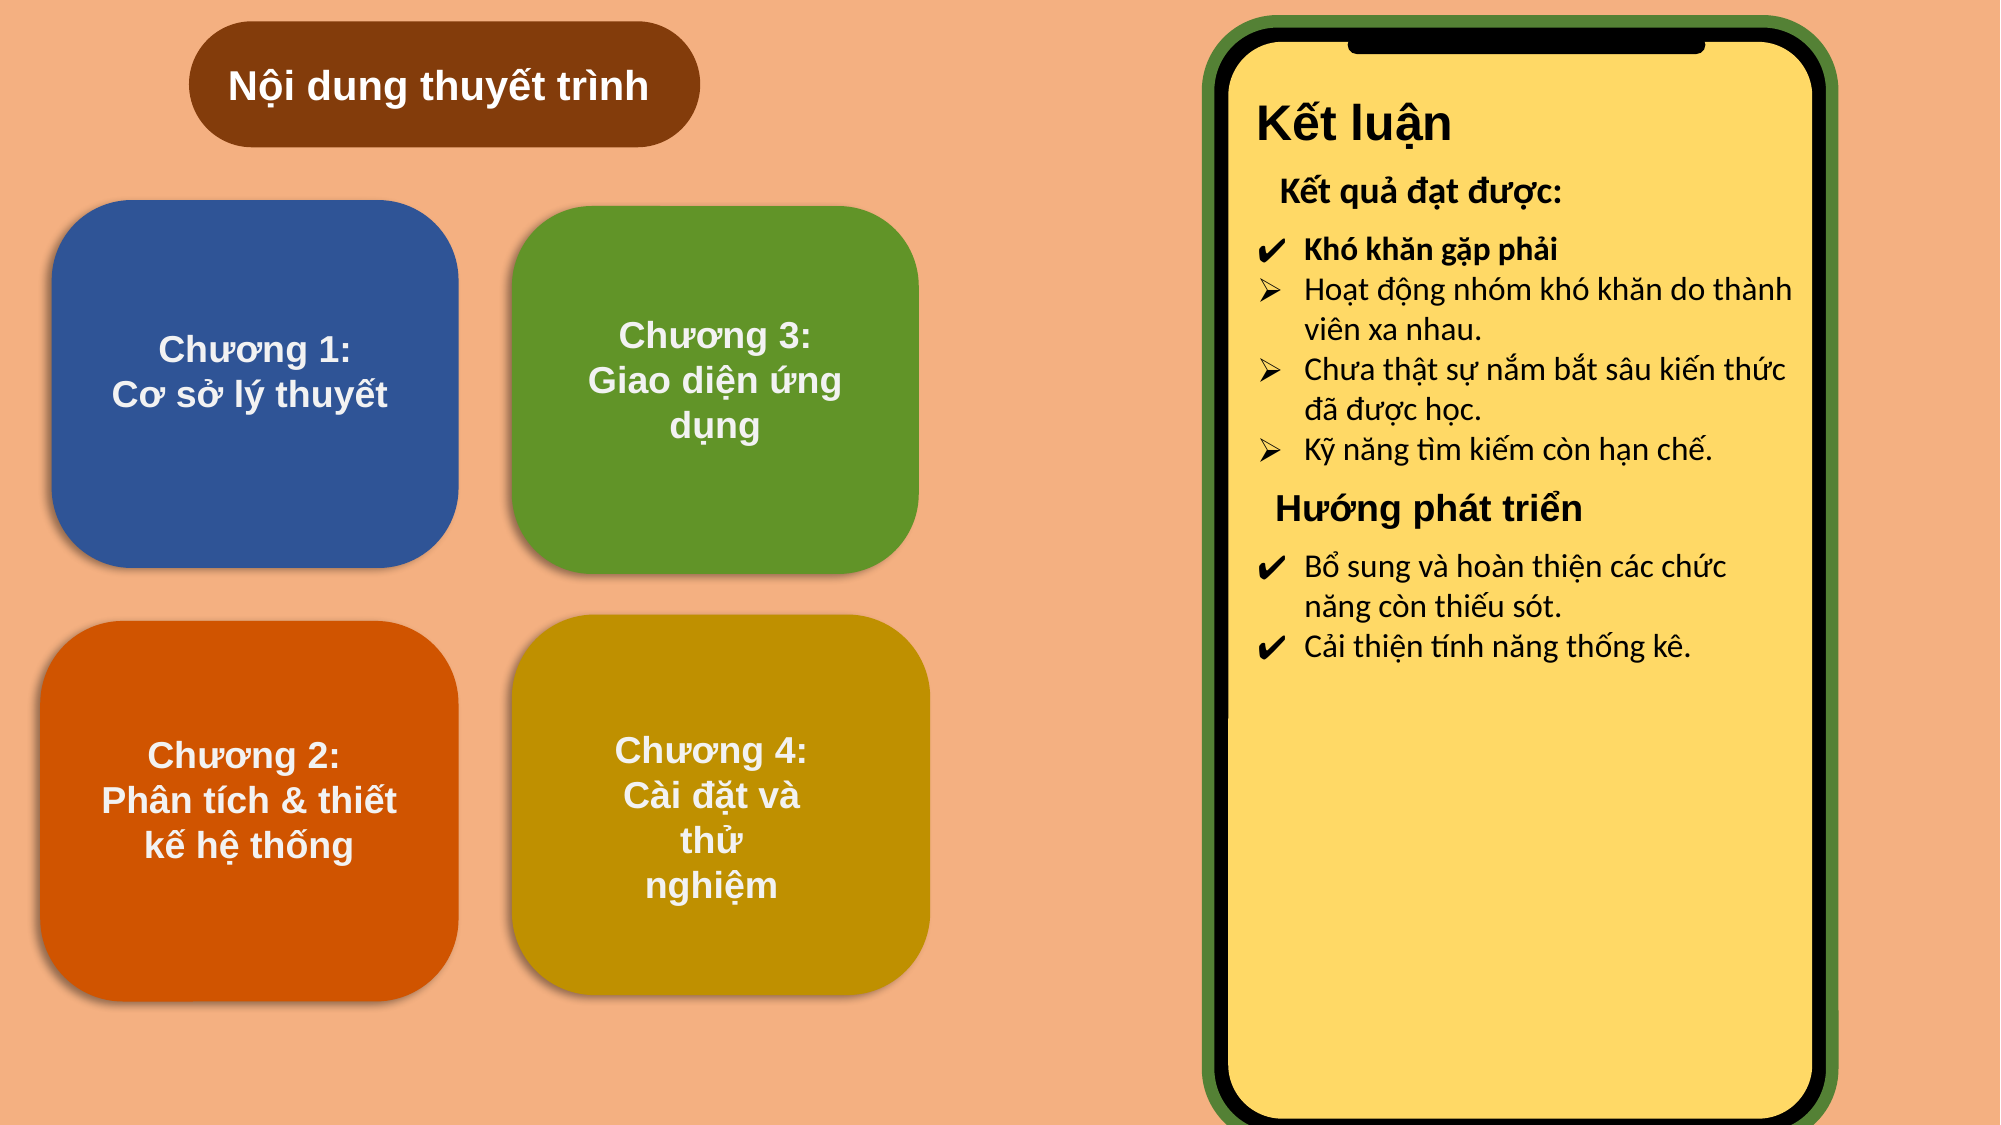

Nội dung 4
Nội dung 4
Nội dung 4
Nội dung 4
Nội dung 4
Nội dung 4
Nội dung 4
Nội dung 4
Nội dung 4
Nội dung 4
Nội dung 4
Nội dung 4
Nội dung 4
Nội dung 4
Nội dung 4
Nội dung 4
Nội dung 4
Nội dung 4
Nội dung 4
Nội dung 4
Nội dung thuyết trình

Nhóm 7
Kết luận
Kết quả đạt được:

Chương 1:
Cơ sở lý thuyết

Chương 3: Giao diện ứng dụng
Khó khăn gặp phải
Hoạt động nhóm khó khăn do thành viên xa nhau.
Chưa thật sự nắm bắt sâu kiến thức đã được học.
Kỹ năng tìm kiếm còn hạn chế.
Hướng phát triển
Bổ sung và hoàn thiện các chức năng còn thiếu sót.
Cải thiện tính năng thống kê.

Chương 4:
Cài đặt và thử nghiệm

Chương 2:
Phân tích & thiết kế hệ thống

Ghi chú nội dung 3